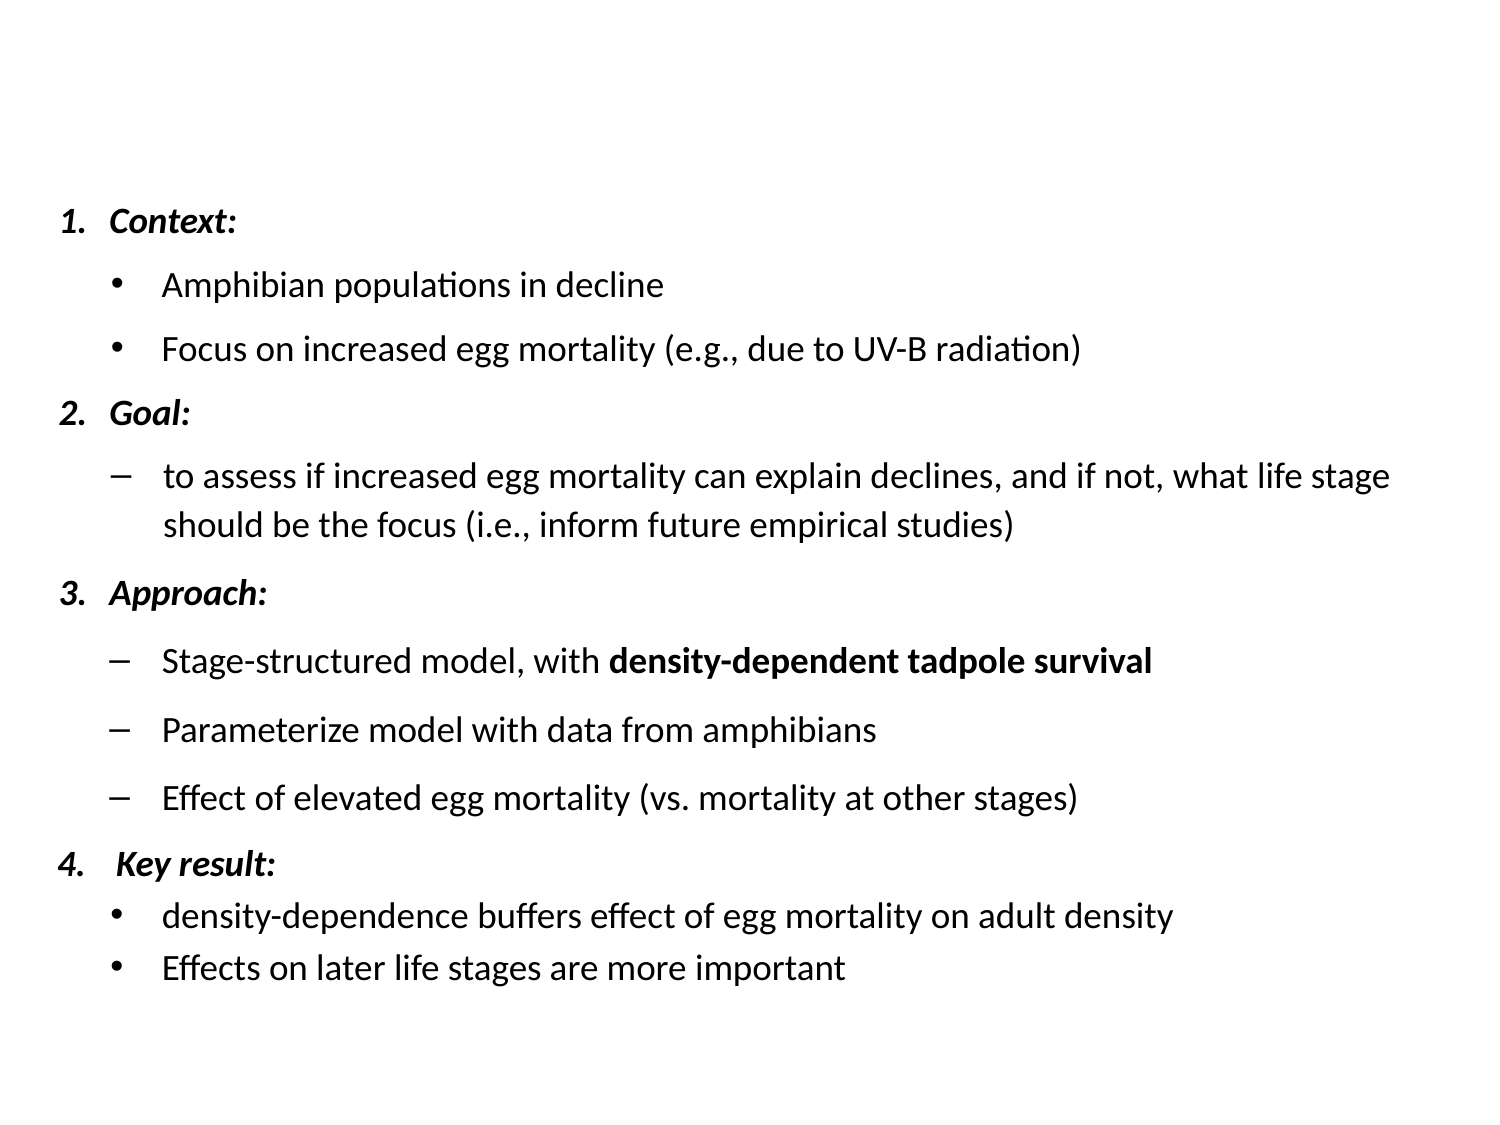

Context:
Amphibian populations in decline
Focus on increased egg mortality (e.g., due to UV-B radiation)
Goal:
to assess if increased egg mortality can explain declines, and if not, what life stage should be the focus (i.e., inform future empirical studies)
Approach:
Stage-structured model, with density-dependent tadpole survival
Parameterize model with data from amphibians
Effect of elevated egg mortality (vs. mortality at other stages)
Key result:
density-dependence buffers effect of egg mortality on adult density
Effects on later life stages are more important